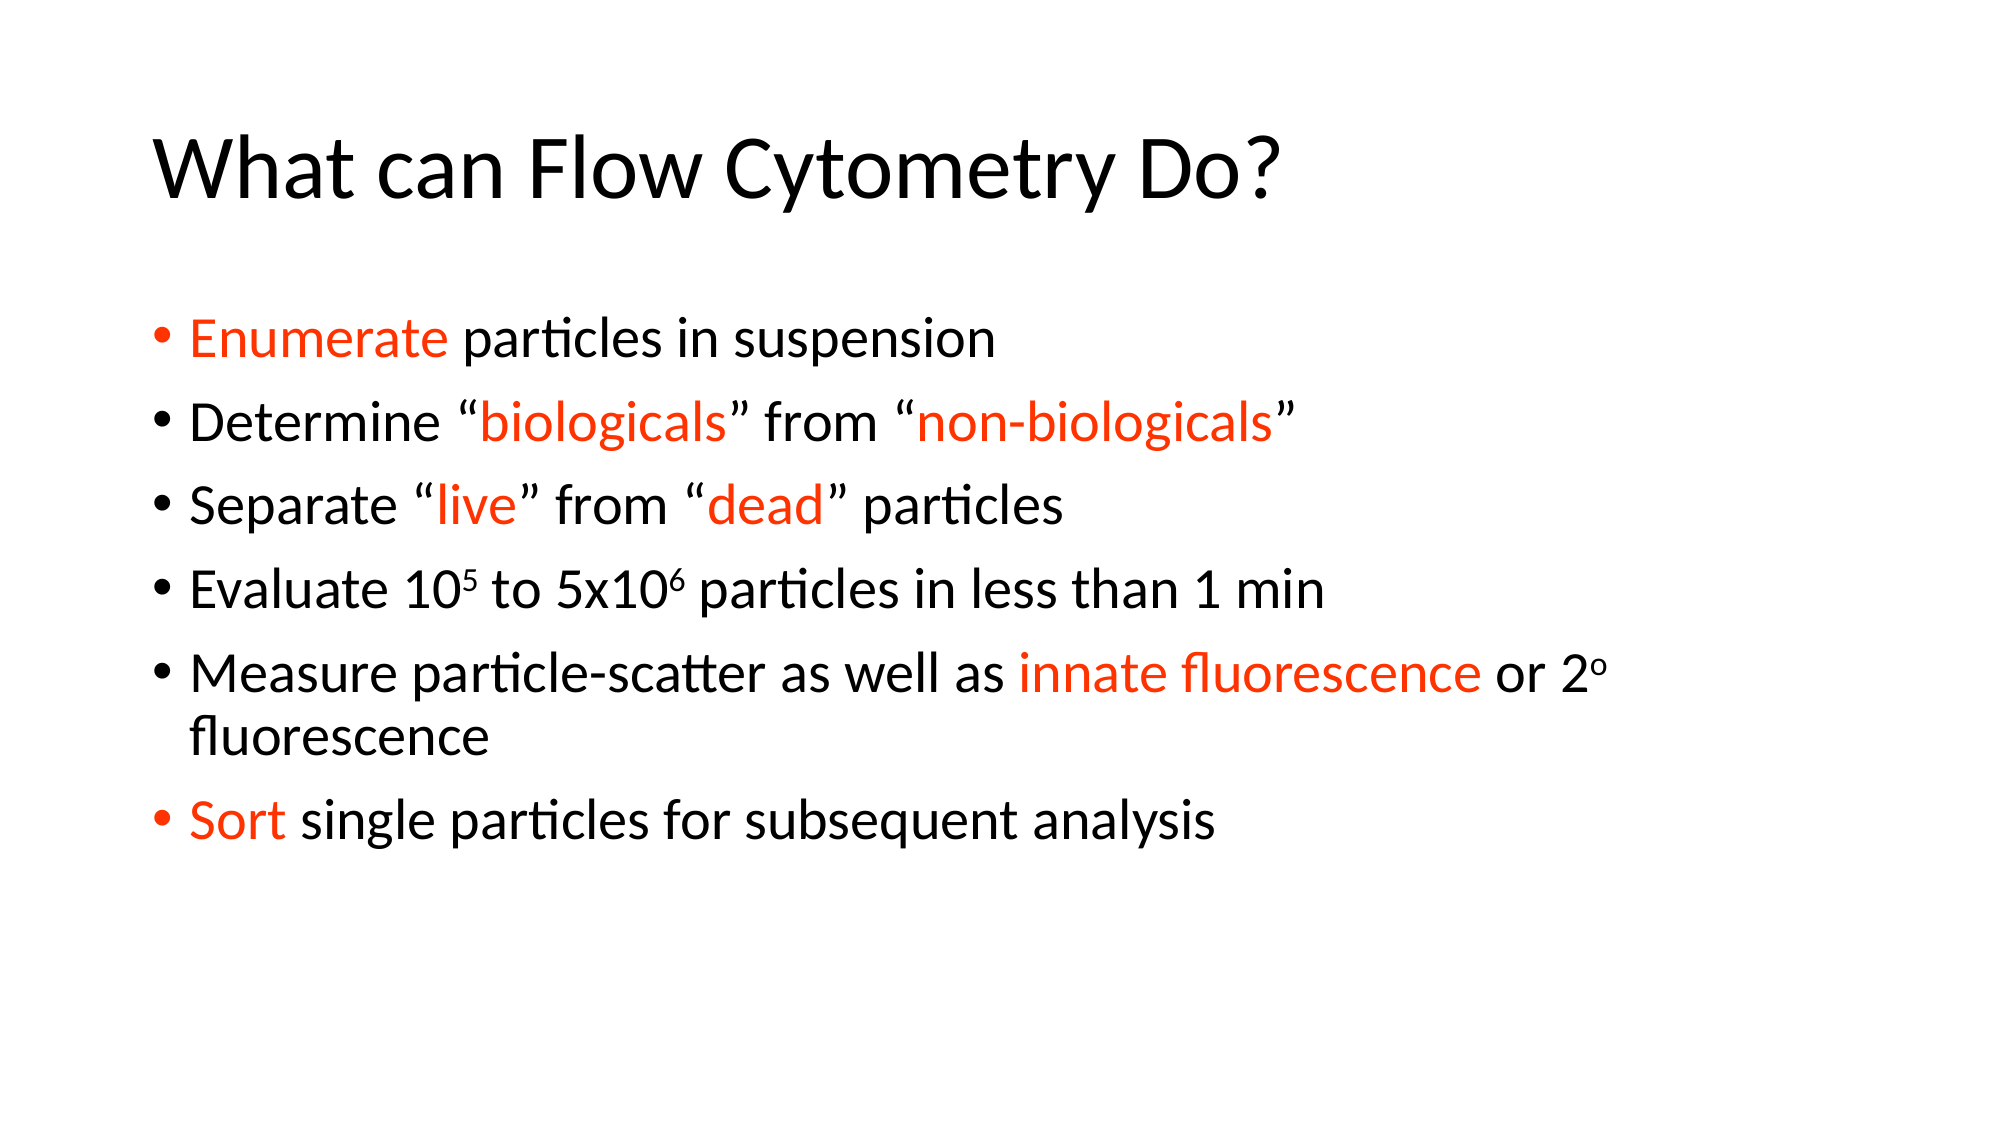

# What can Flow Cytometry Do?
Enumerate particles in suspension
Determine “biologicals” from “non-biologicals”
Separate “live” from “dead” particles
Evaluate 105 to 5x106 particles in less than 1 min
Measure particle-scatter as well as innate fluorescence or 2o fluorescence
Sort single particles for subsequent analysis